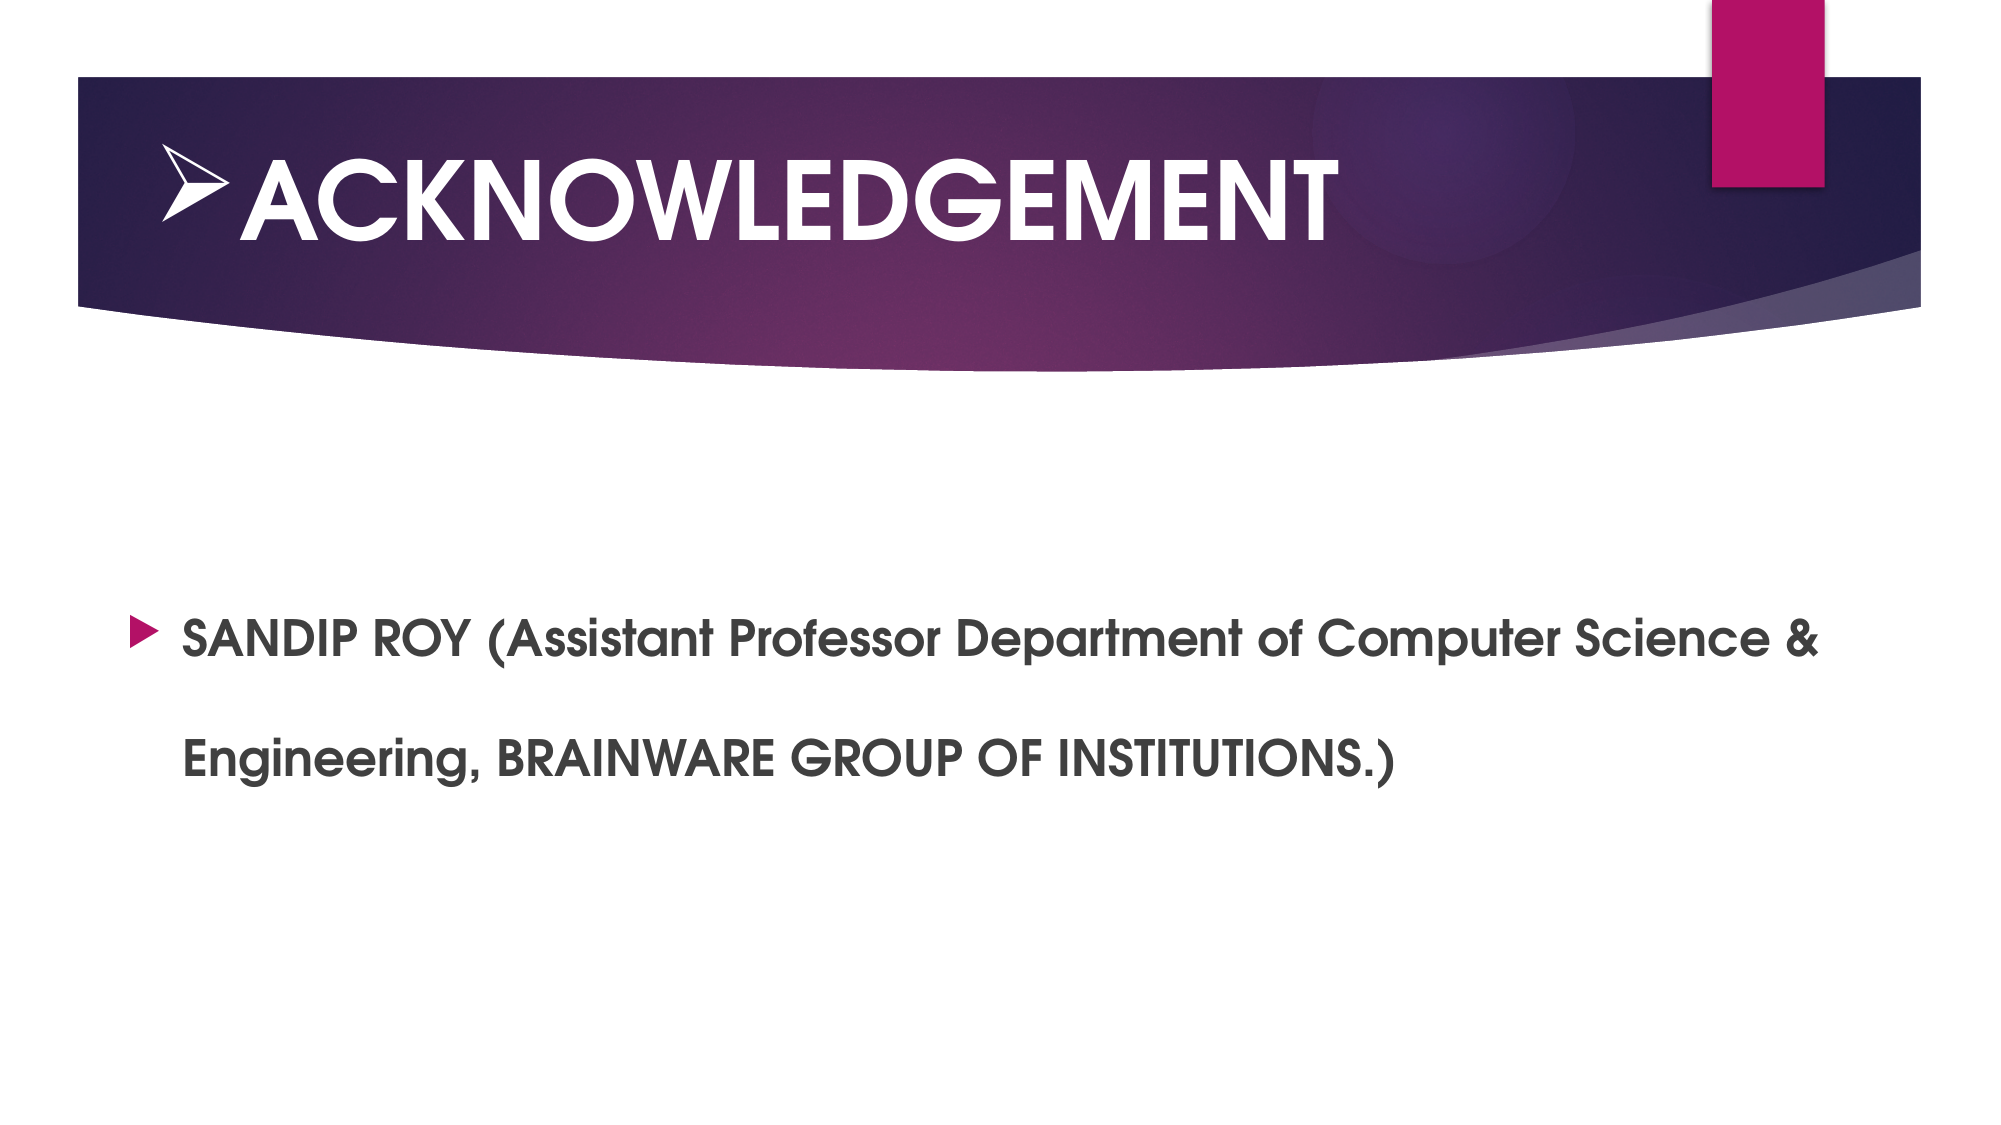

ACKNOWLEDGEMENT
SANDIP ROY (Assistant Professor Department of Computer Science & Engineering, BRAINWARE GROUP OF INSTITUTIONS.)